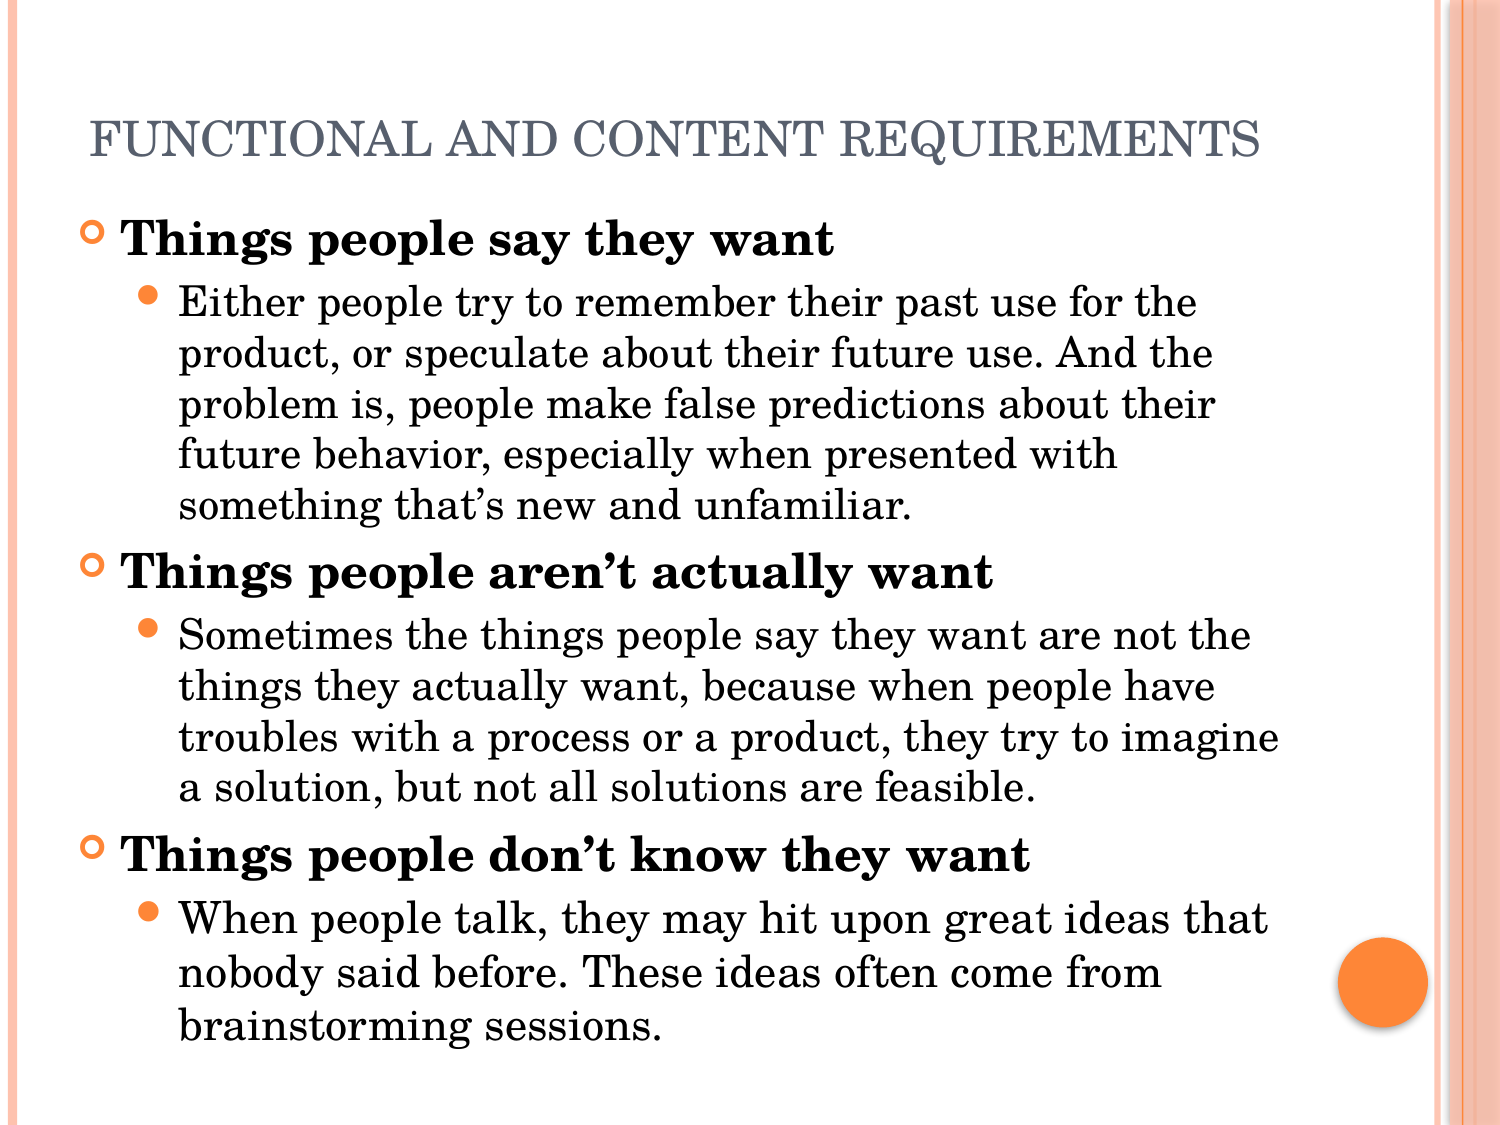

# Functional and Content Requirements
Things people say they want
Either people try to remember their past use for the product, or speculate about their future use. And the problem is, people make false predictions about their future behavior, especially when presented with something that’s new and unfamiliar.
Things people aren’t actually want
Sometimes the things people say they want are not the things they actually want, because when people have troubles with a process or a product, they try to imagine a solution, but not all solutions are feasible.
Things people don’t know they want
When people talk, they may hit upon great ideas that nobody said before. These ideas often come from brainstorming sessions.